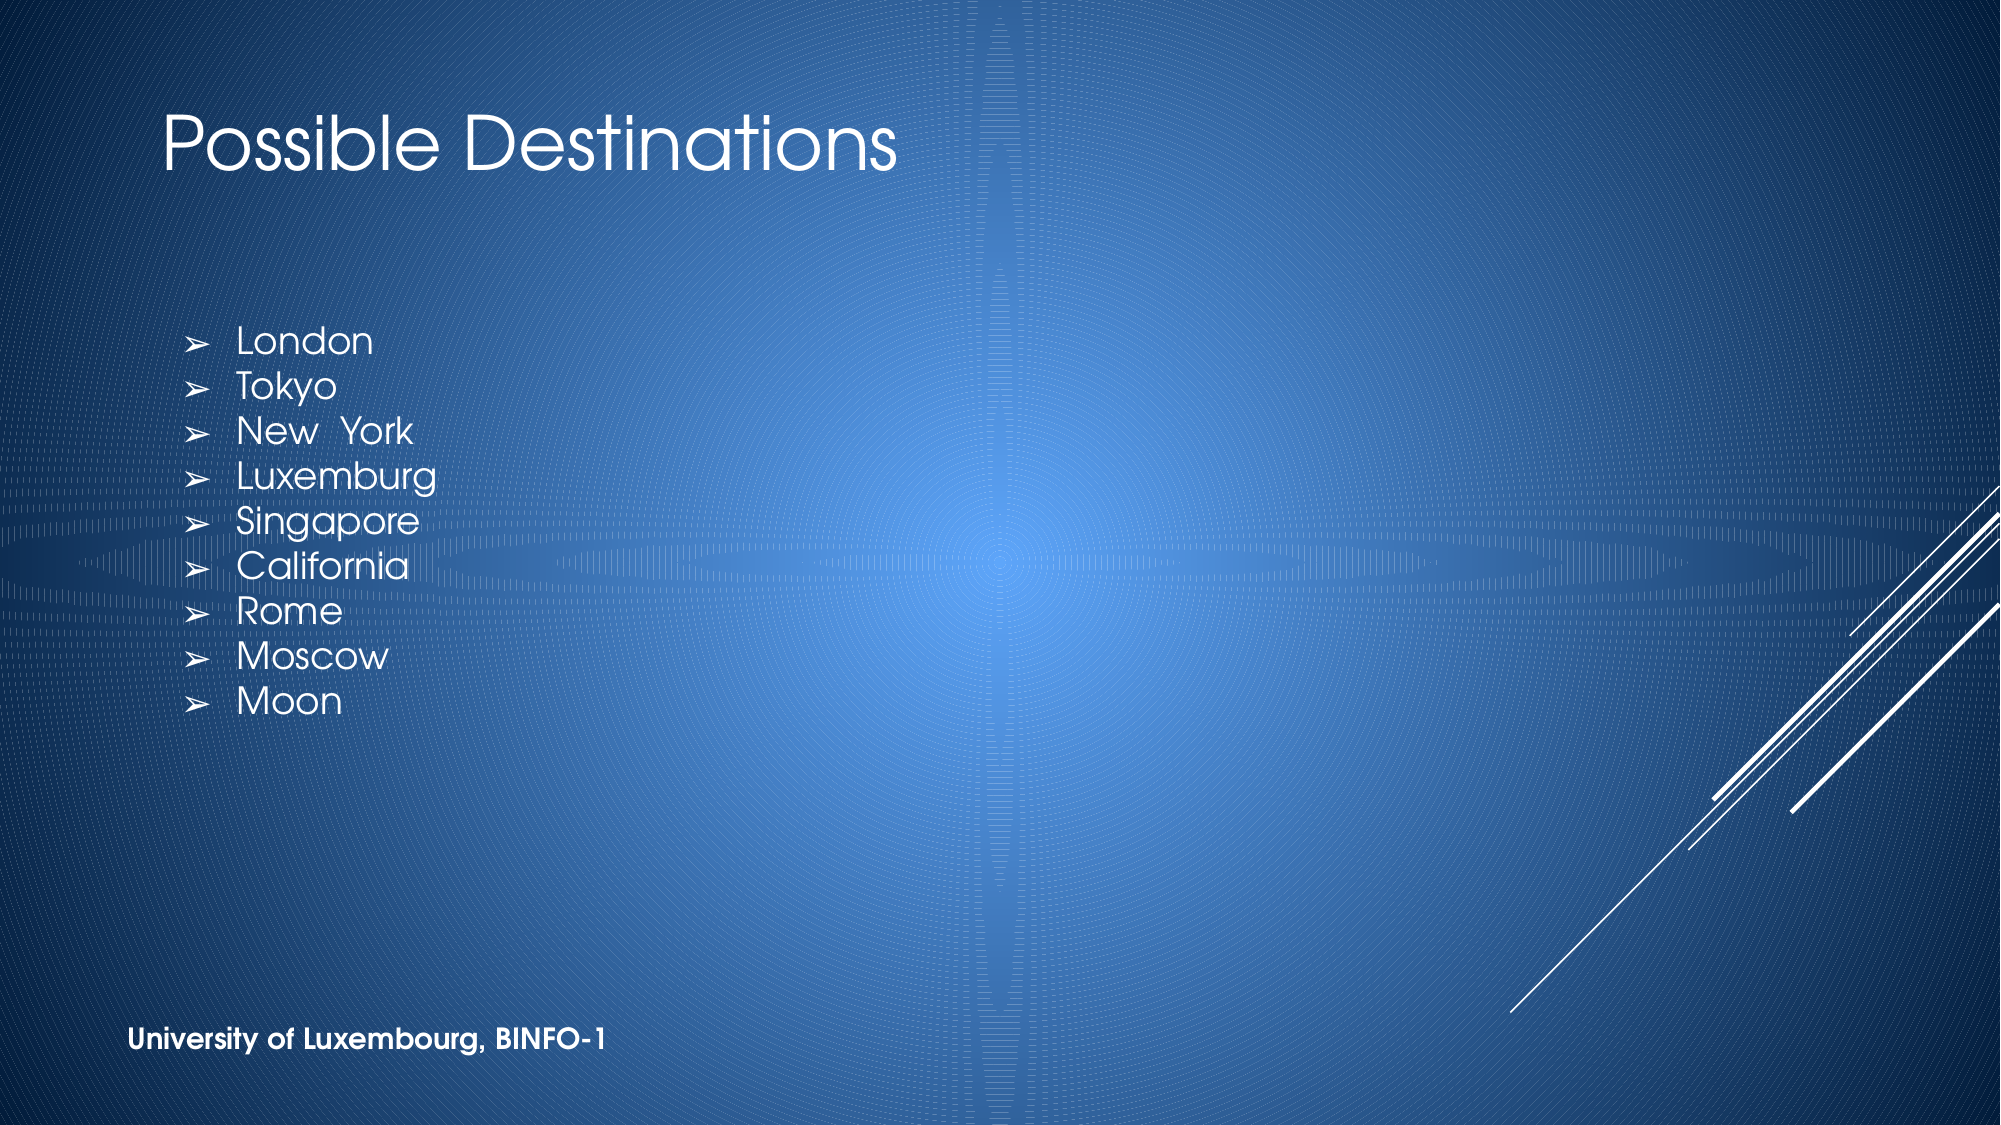

# Possible Destinations
London
Tokyo
New  York
Luxemburg
Singapore
California
Rome
Moscow
Moon
University of Luxembourg, BINFO-1